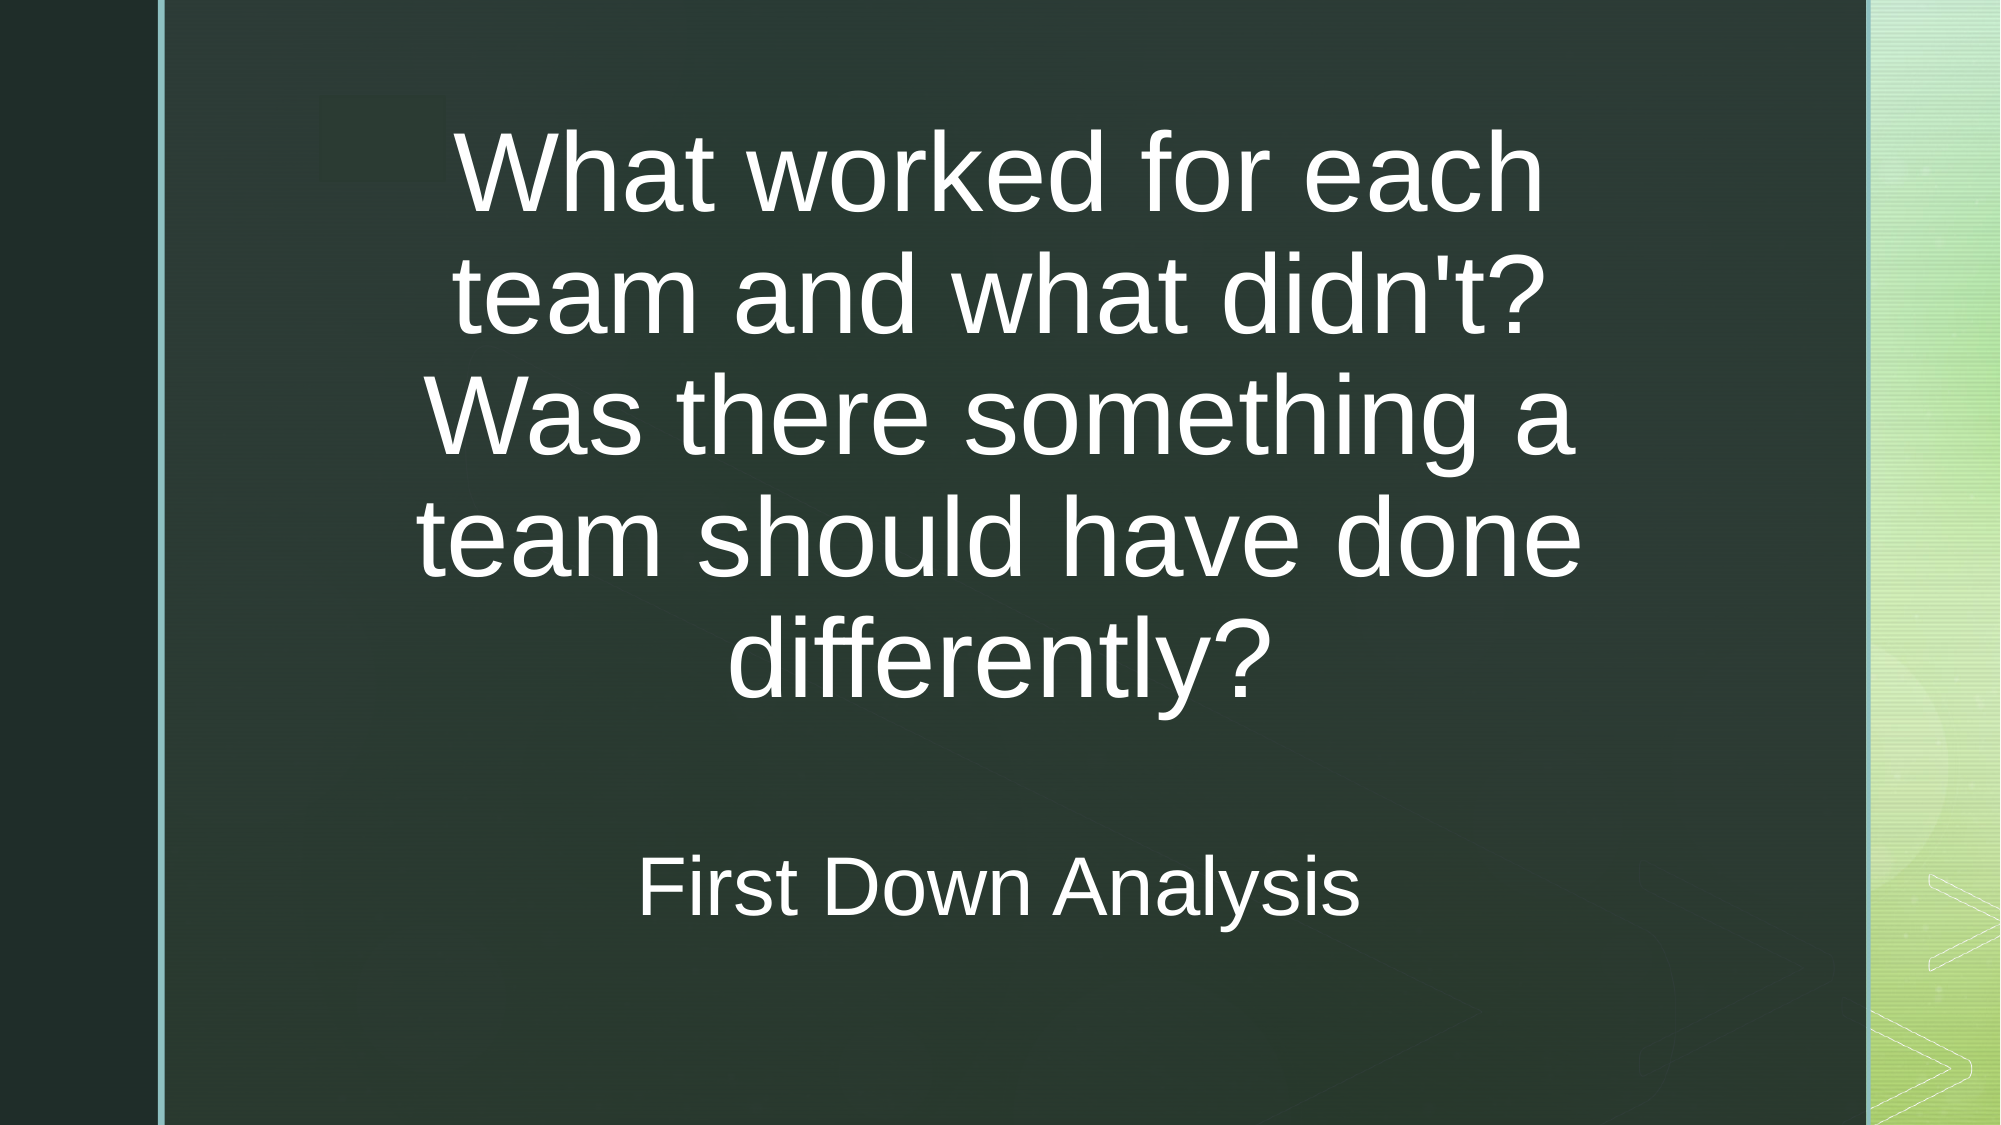

# What worked for each team and what didn't? Was there something a team should have done differently? First Down Analysis